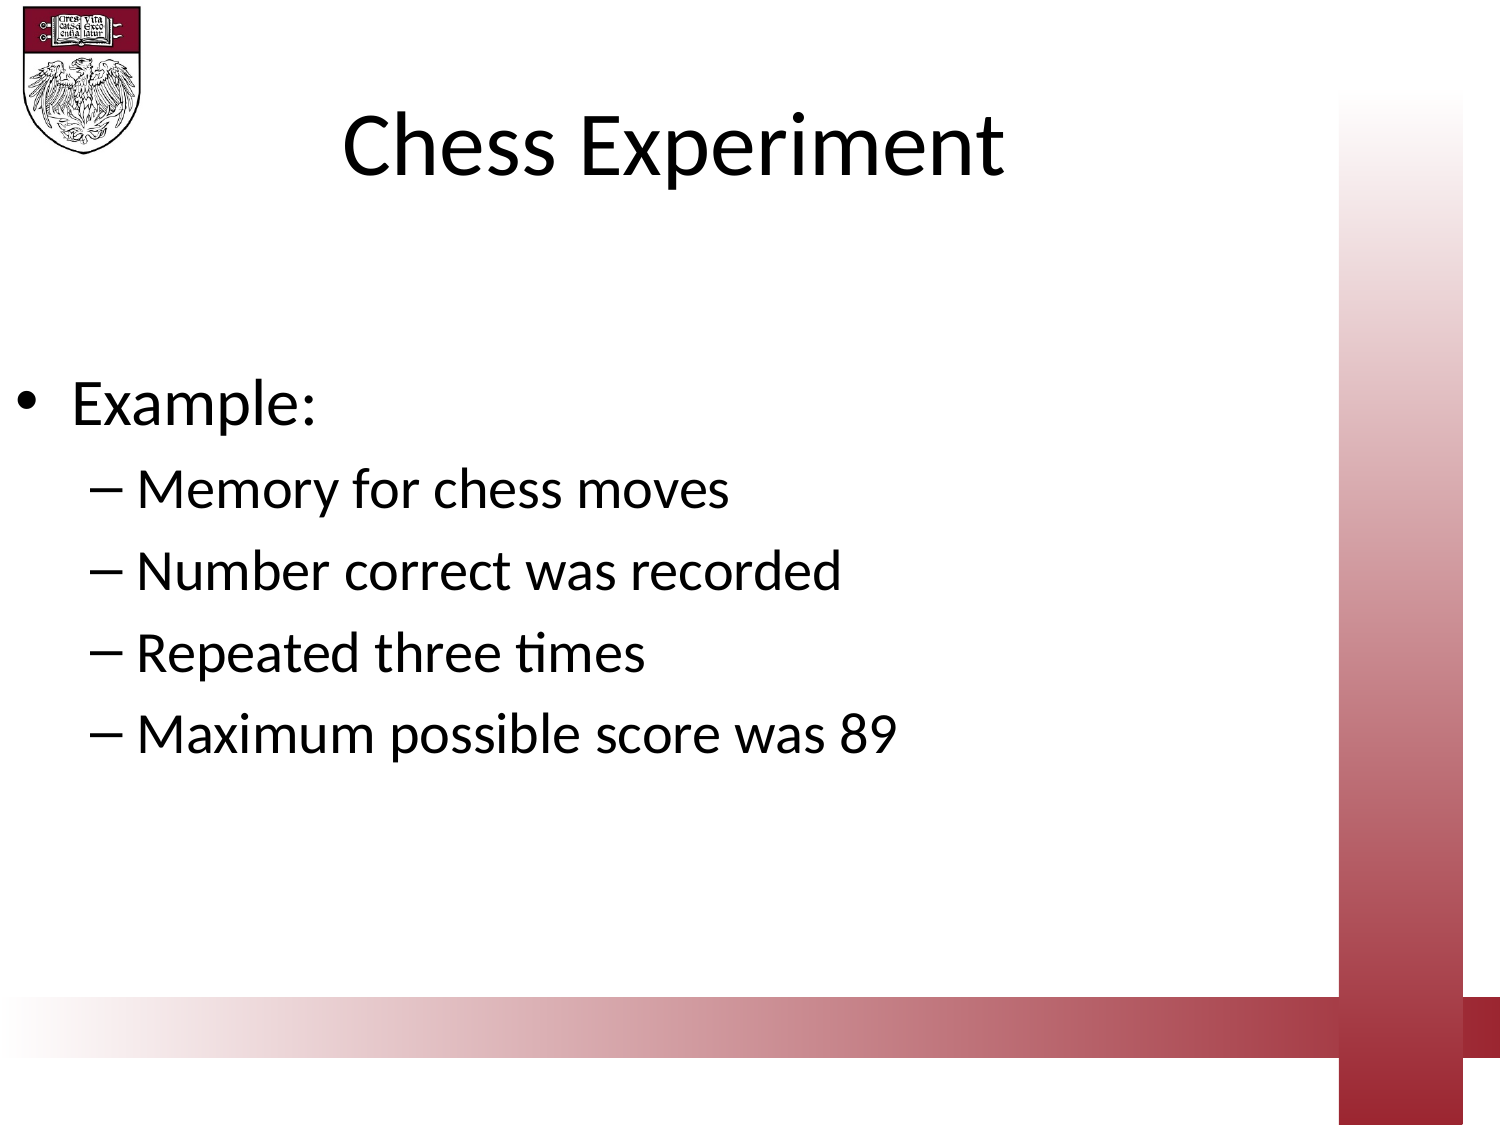

Chess Experiment
Example:
Memory for chess moves
Number correct was recorded
Repeated three times
Maximum possible score was 89